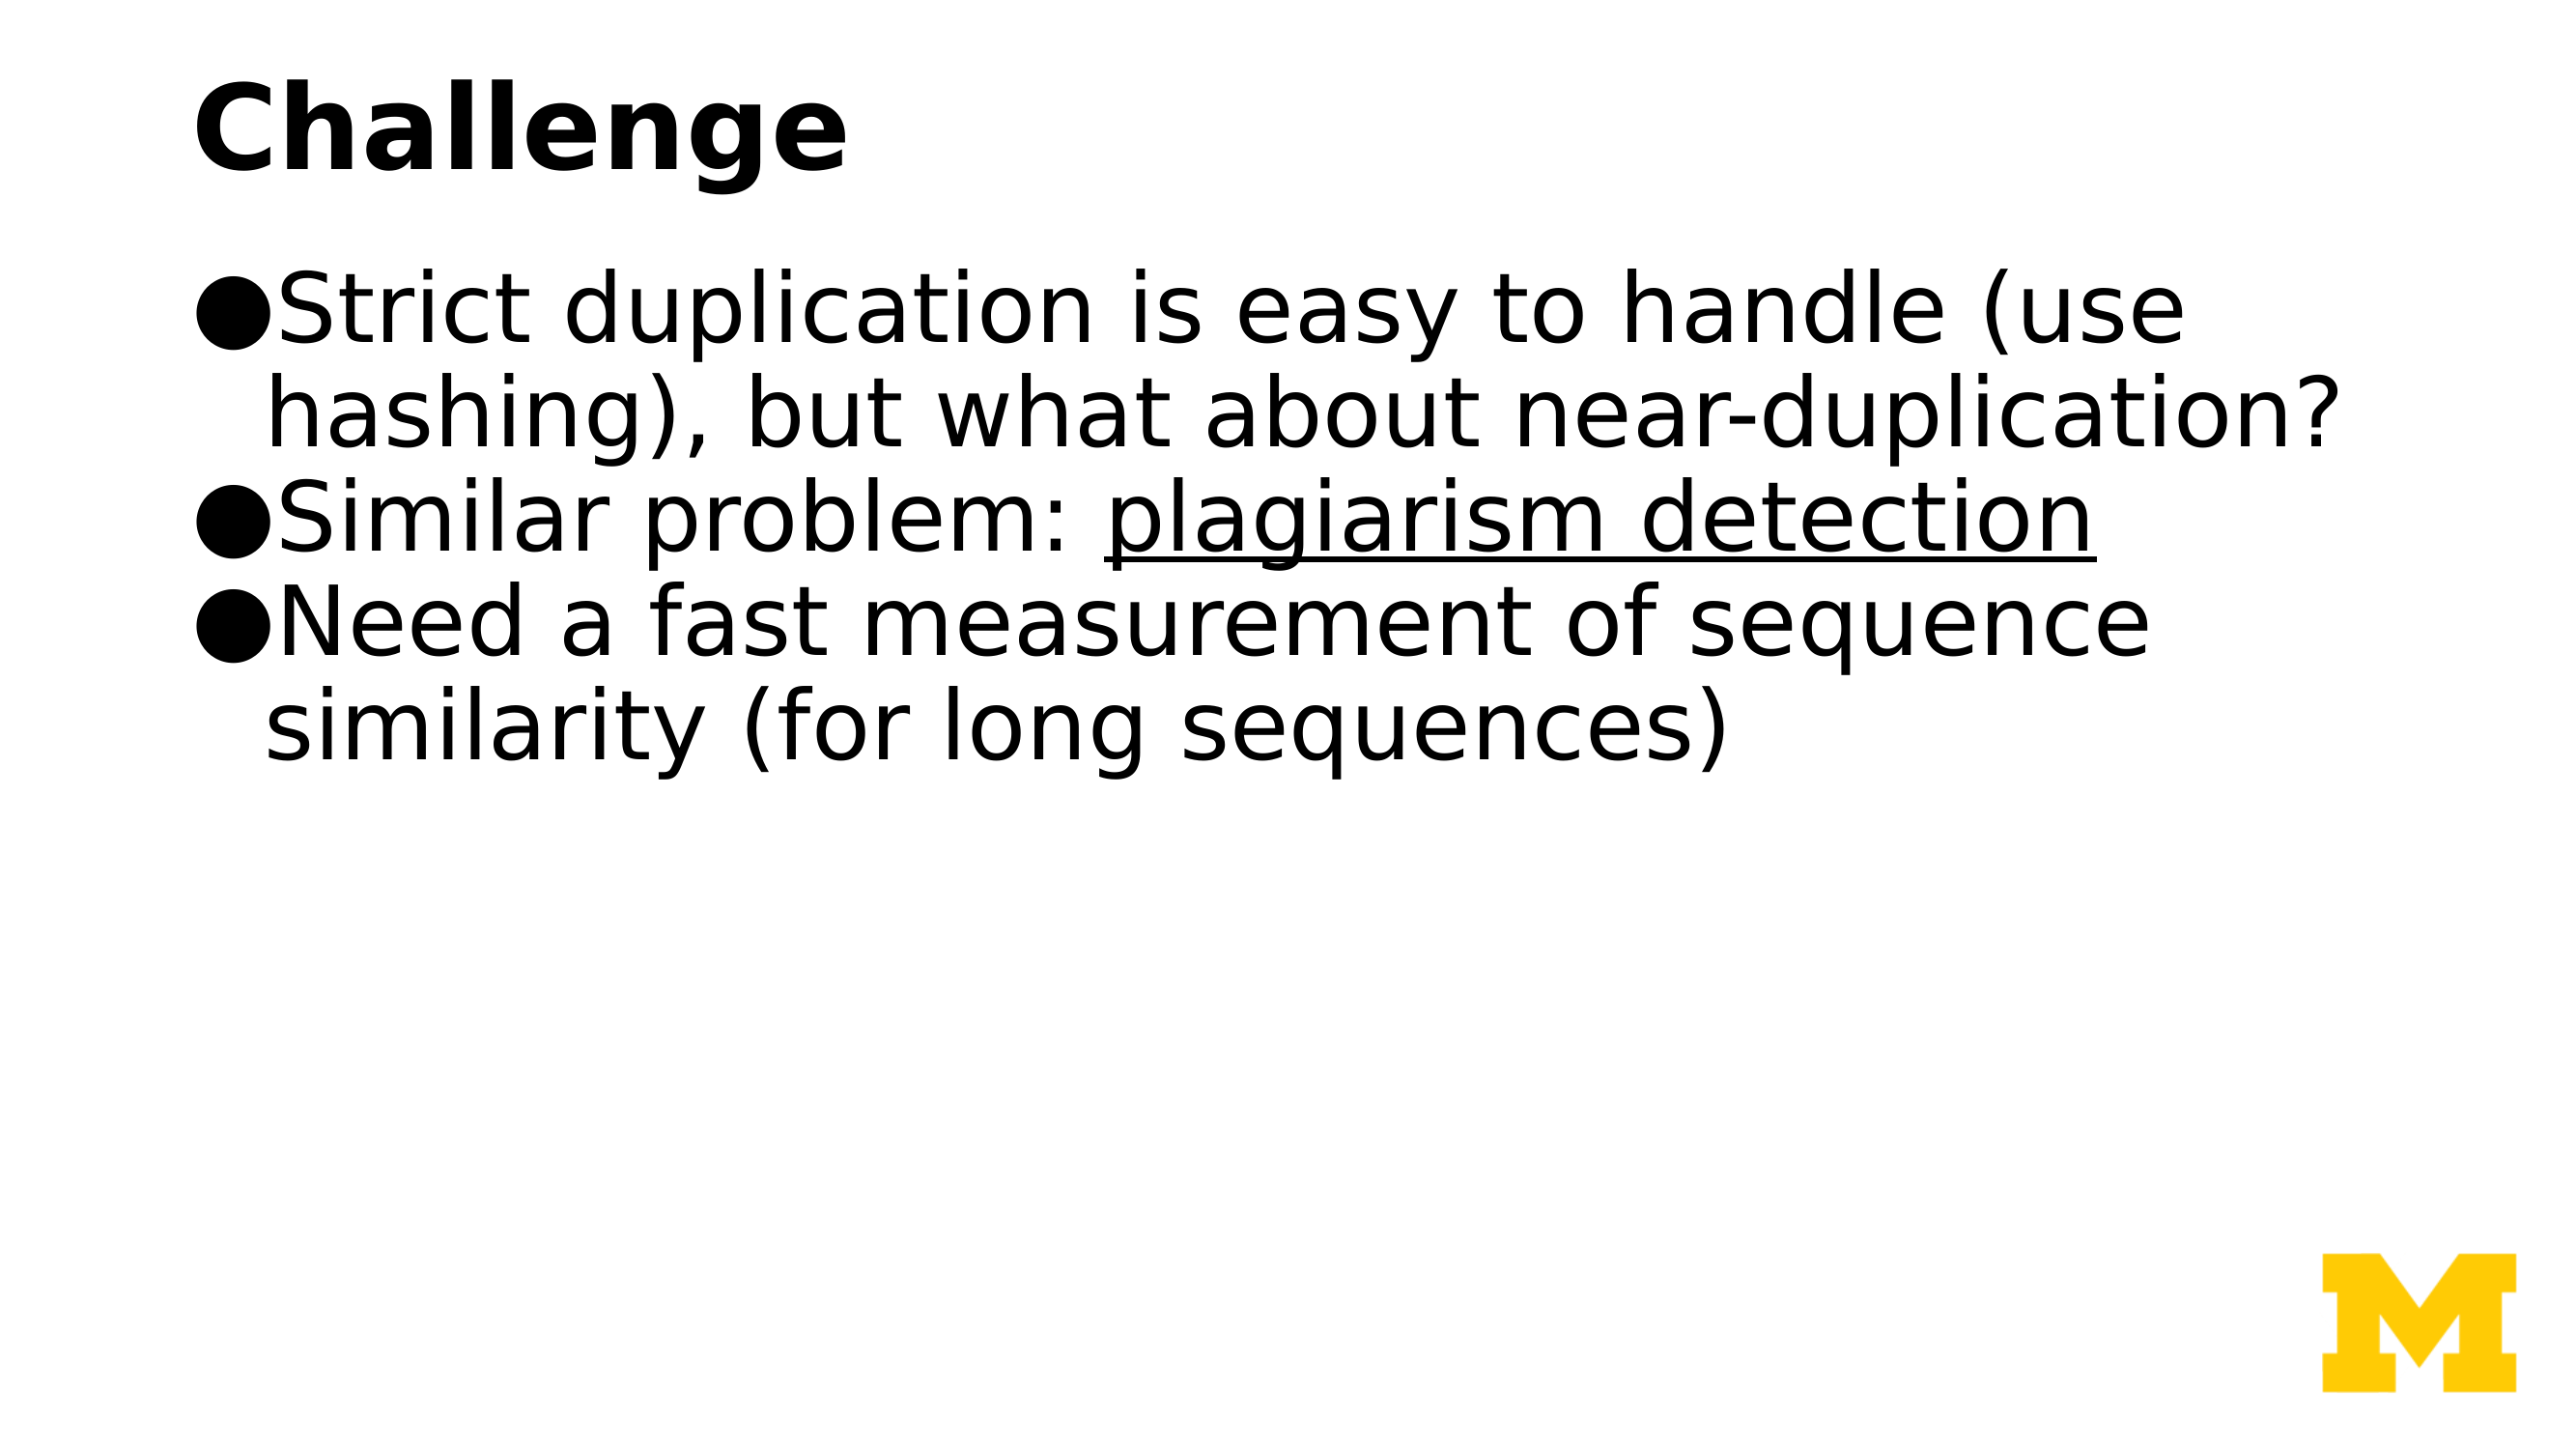

# Challenge
Strict duplication is easy to handle (use hashing), but what about near-duplication?
Similar problem: plagiarism detection
Need a fast measurement of sequence similarity (for long sequences)